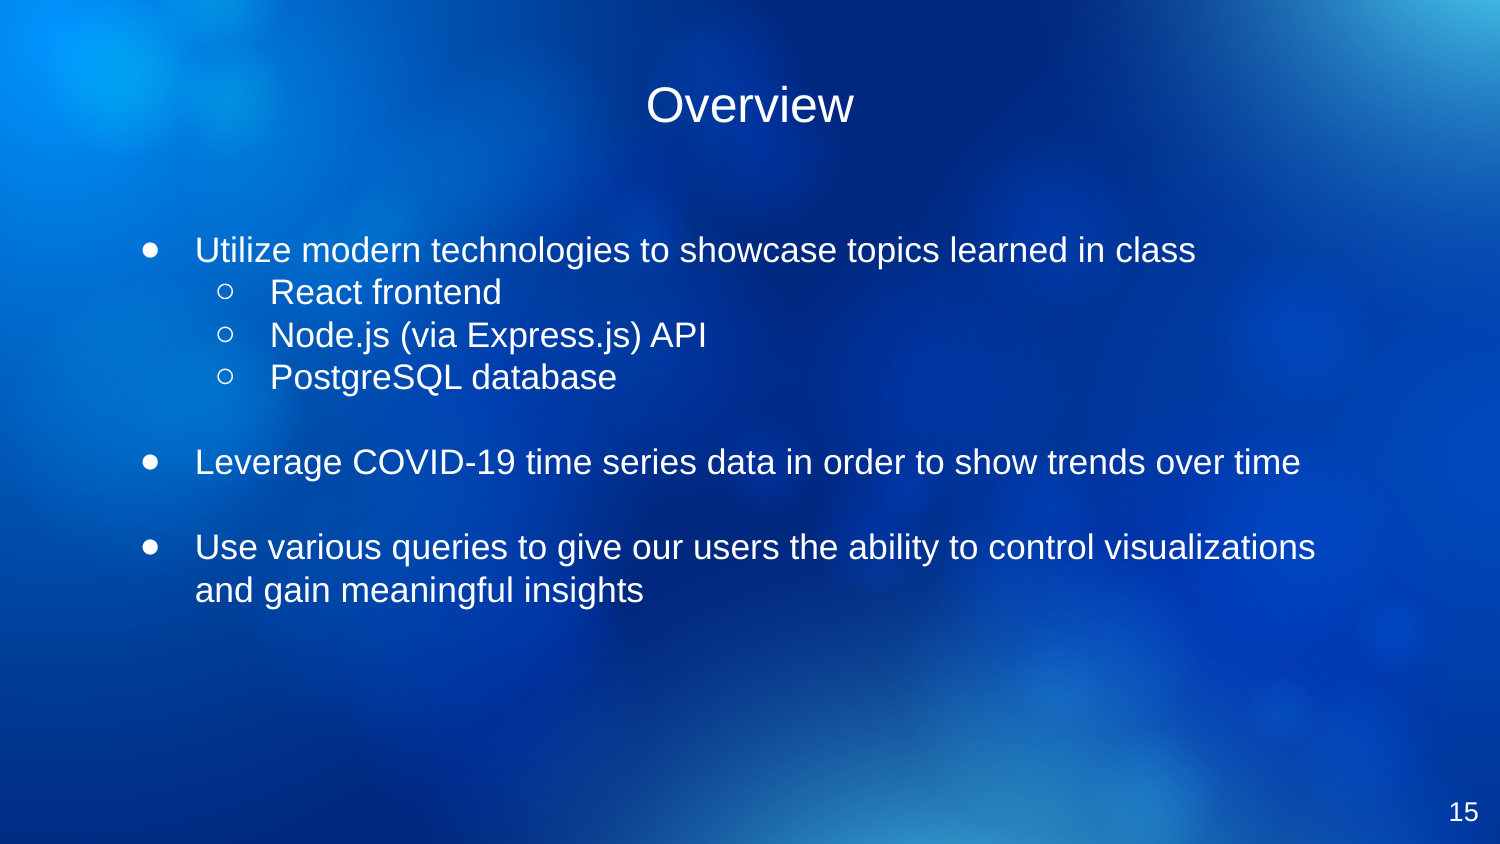

# Overview
Utilize modern technologies to showcase topics learned in class
React frontend
Node.js (via Express.js) API
PostgreSQL database
Leverage COVID-19 time series data in order to show trends over time
Use various queries to give our users the ability to control visualizations and gain meaningful insights
15